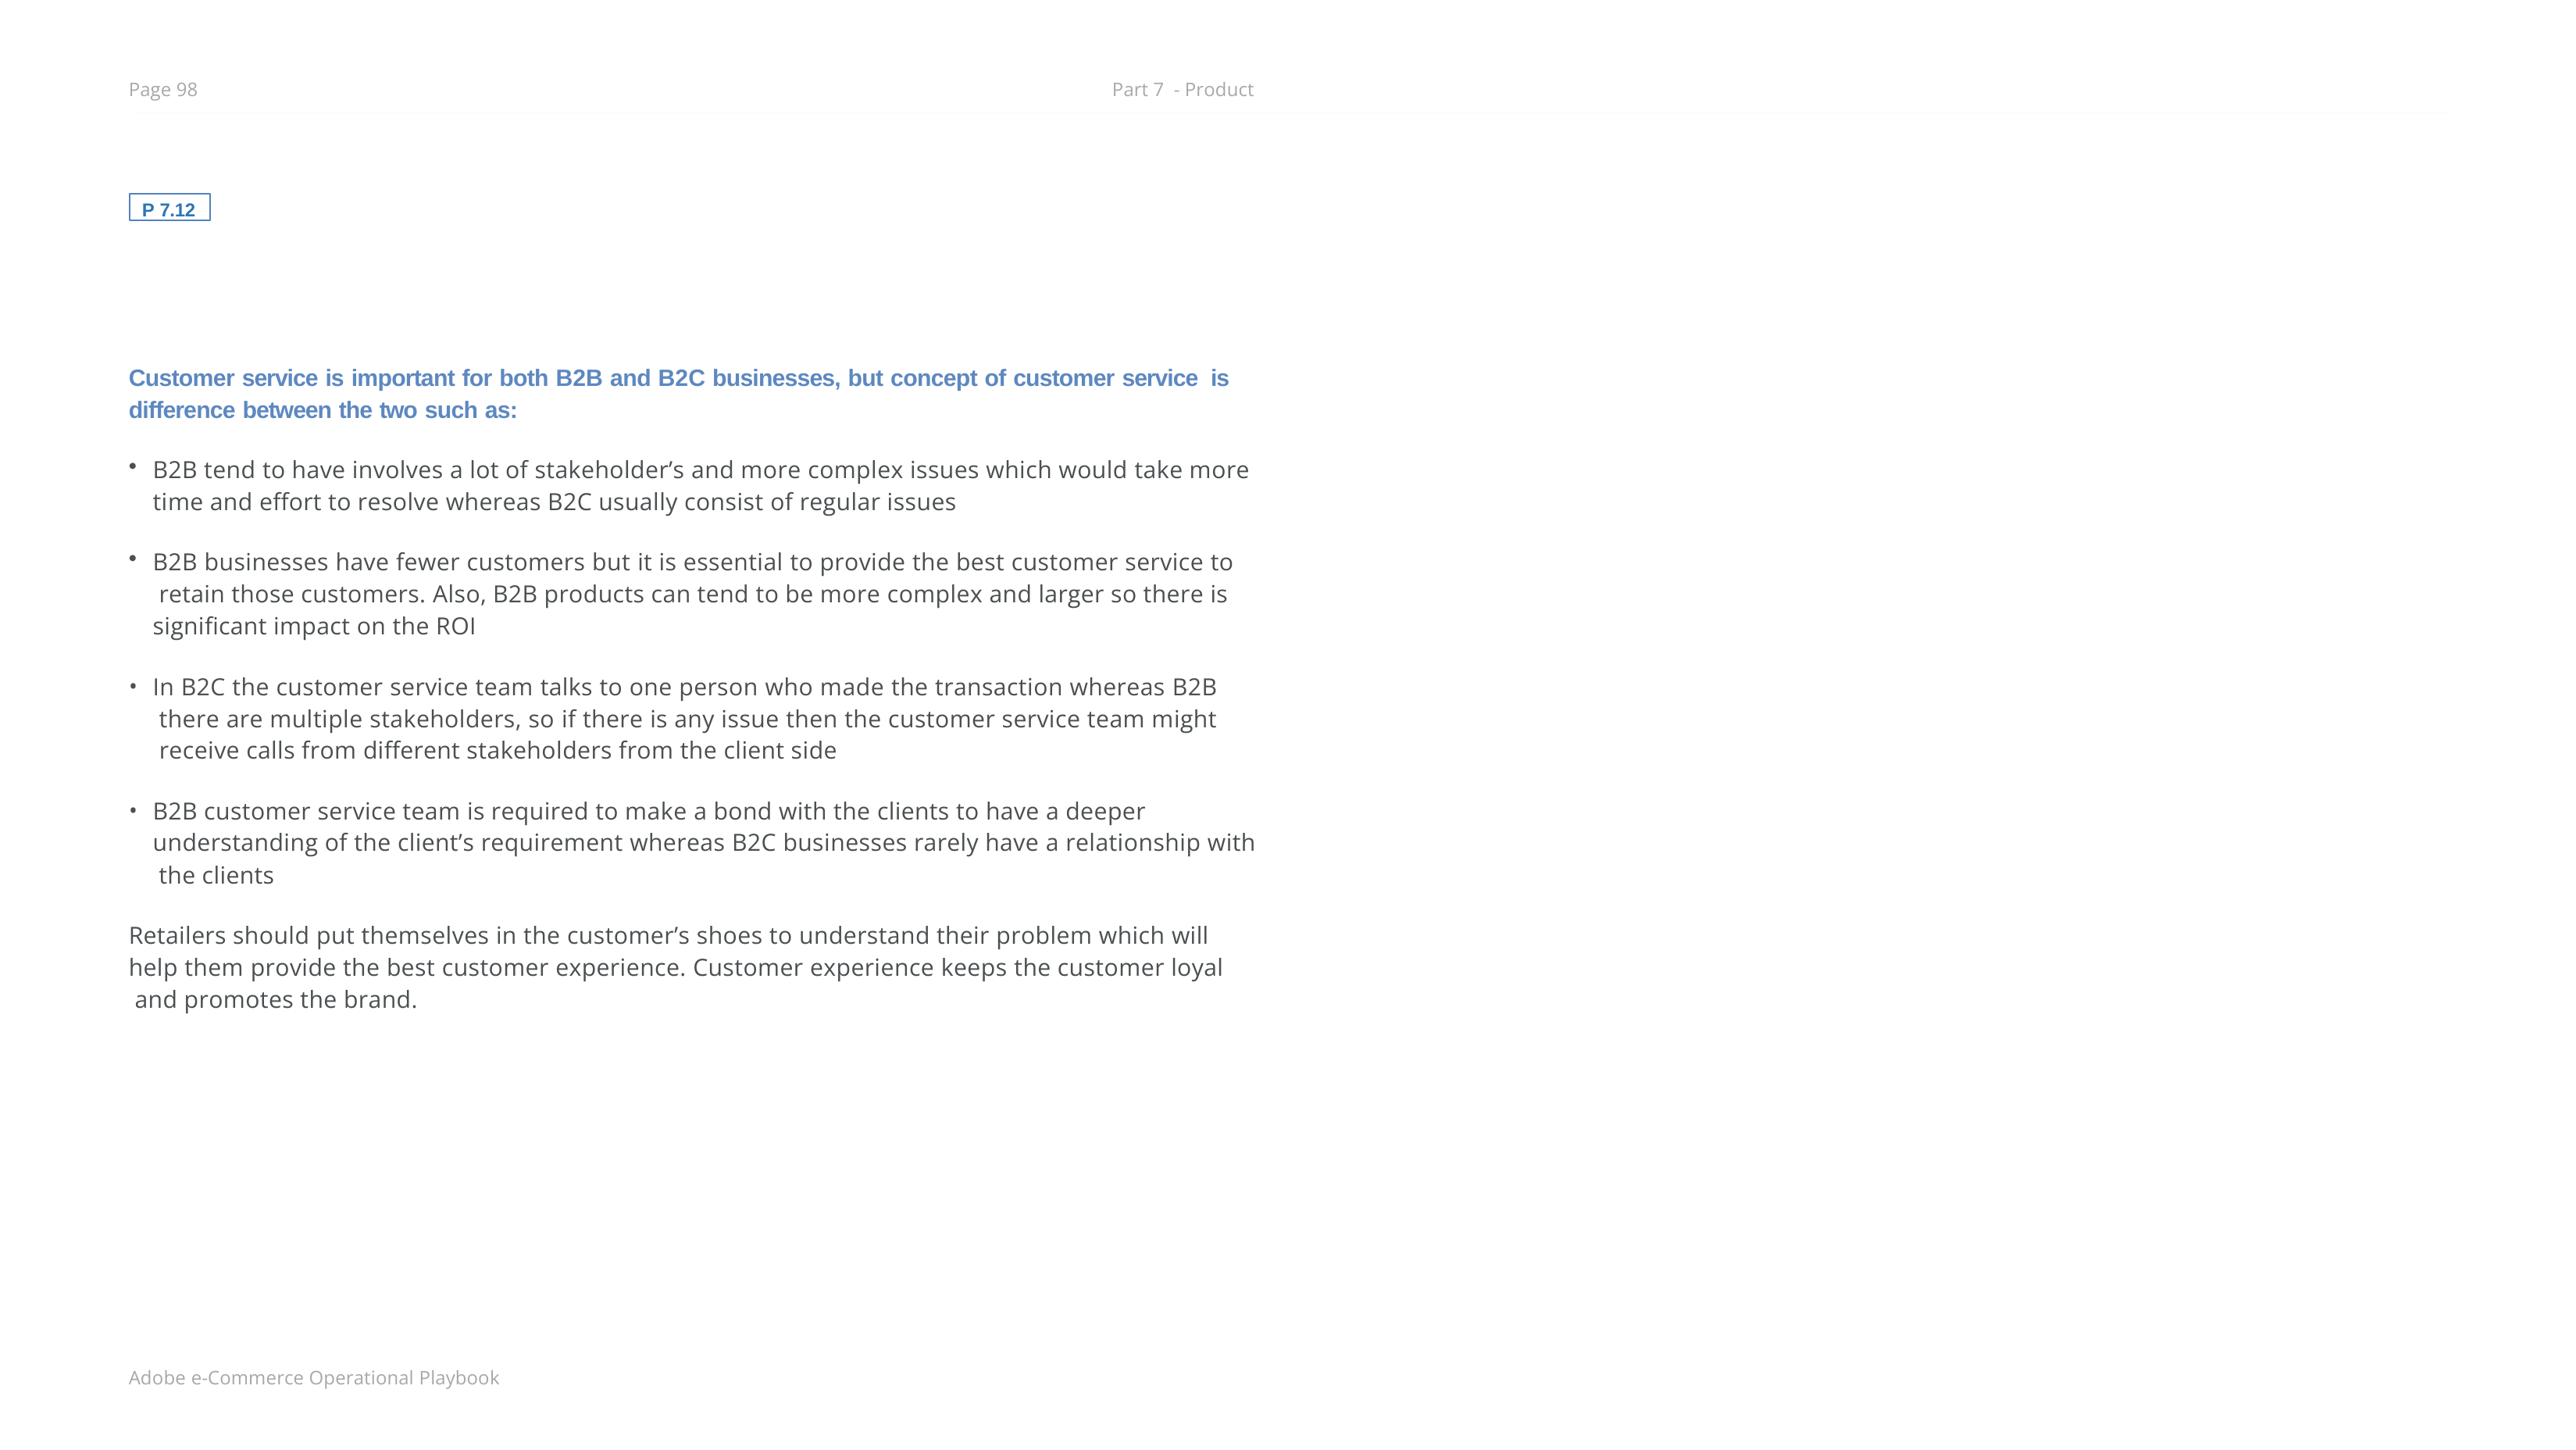

Page 98
Part 7 - Product
P 7.12
Customer service is important for both B2B and B2C businesses, but concept of customer service  is difference between the two such as:

B2B tend to have involves a lot of stakeholder’s and more complex issues which would take more
time and effort to resolve whereas B2C usually consist of regular issues

B2B businesses have fewer customers but it is essential to provide the best customer service to  retain those customers. Also, B2B products can tend to be more complex and larger so there is  significant impact on the ROI

In B2C the customer service team talks to one person who made the transaction whereas B2B  there are multiple stakeholders, so if there is any issue then the customer service team might  receive calls from different stakeholders from the client side

B2B customer service team is required to make a bond with the clients to have a deeper  understanding of the client’s requirement whereas B2C businesses rarely have a relationship with  the clients

Retailers should put themselves in the customer’s shoes to understand their problem which will  help them provide the best customer experience. Customer experience keeps the customer loyal  and promotes the brand.
Adobe e-Commerce Operational Playbook